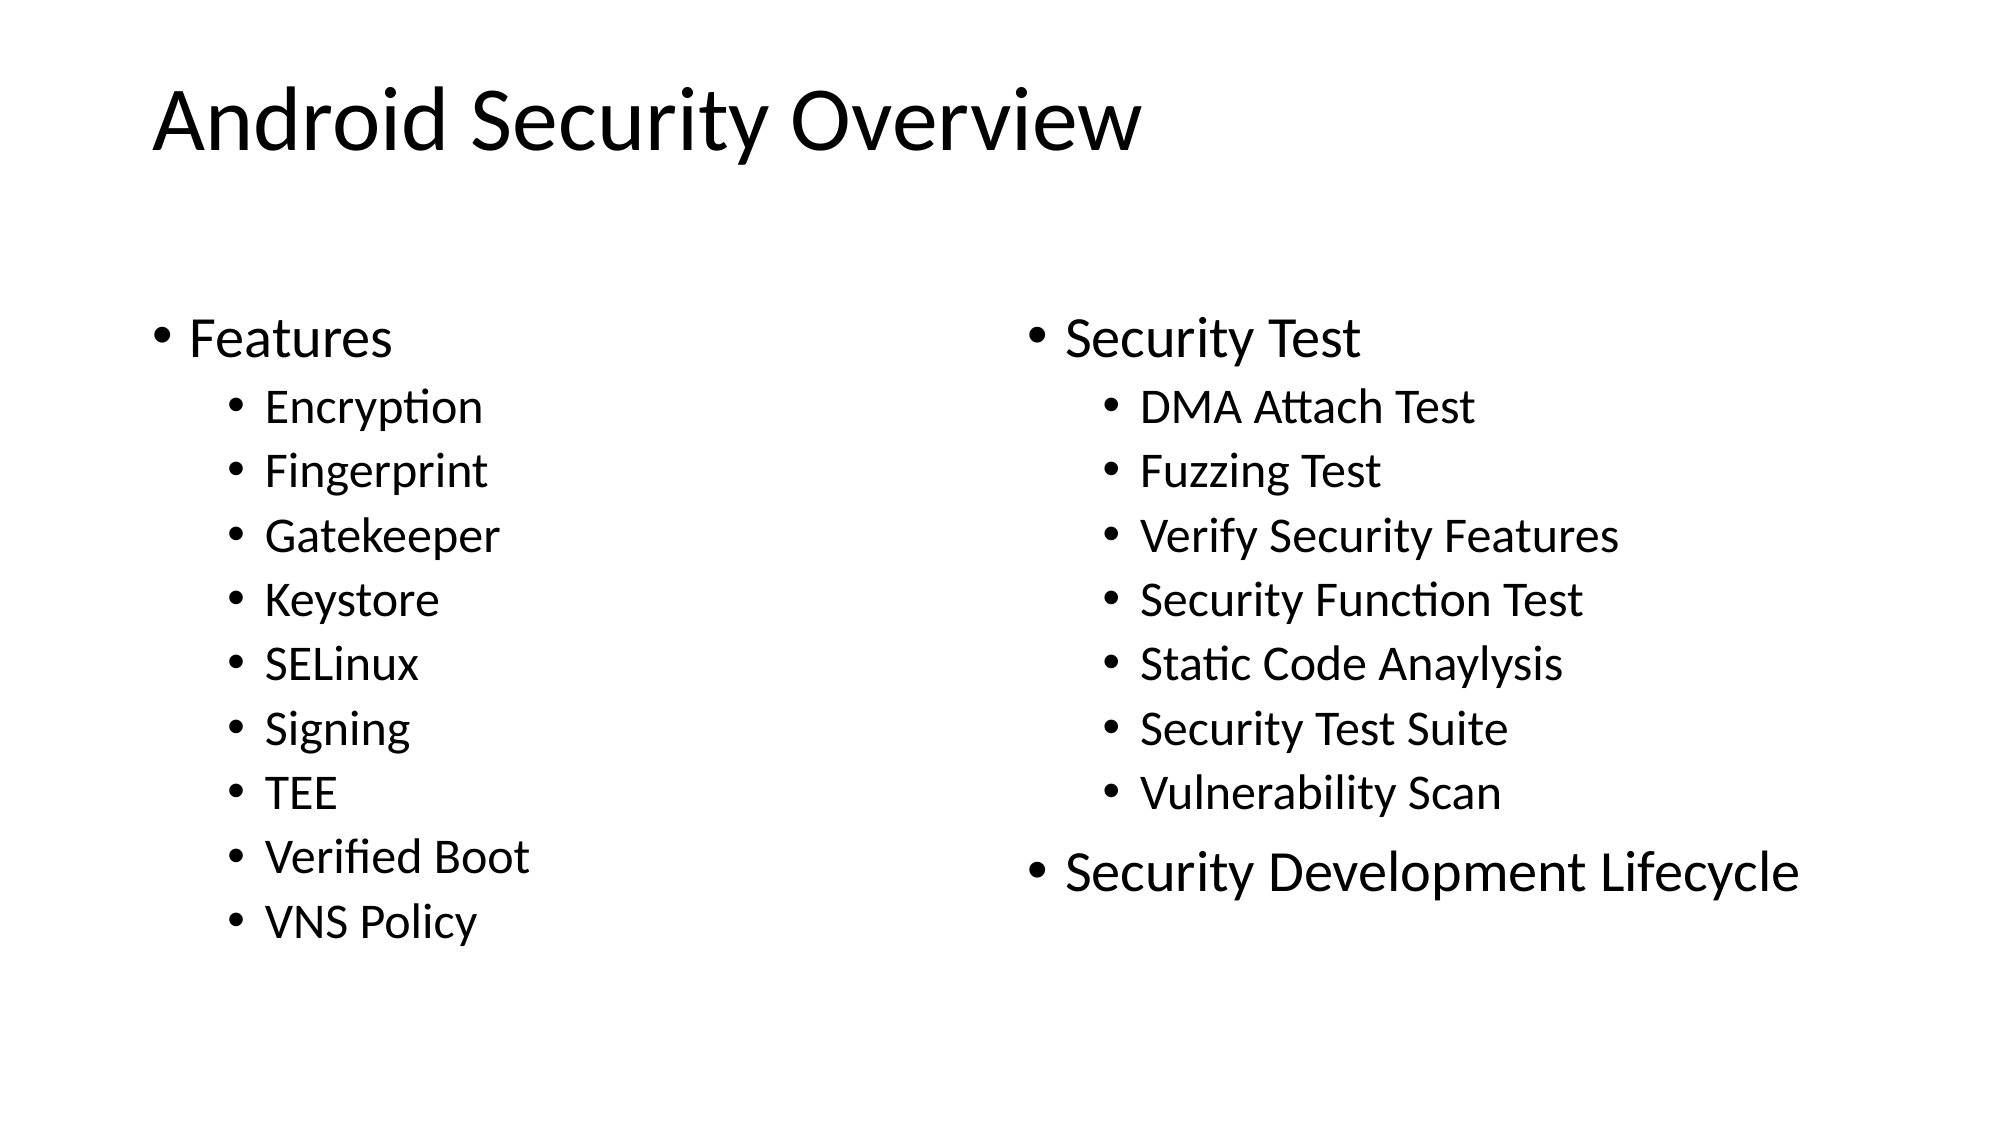

# Android Security Overview
Features
Encryption
Fingerprint
Gatekeeper
Keystore
SELinux
Signing
TEE
Verified Boot
VNS Policy
Security Test
DMA Attach Test
Fuzzing Test
Verify Security Features
Security Function Test
Static Code Anaylysis
Security Test Suite
Vulnerability Scan
Security Development Lifecycle